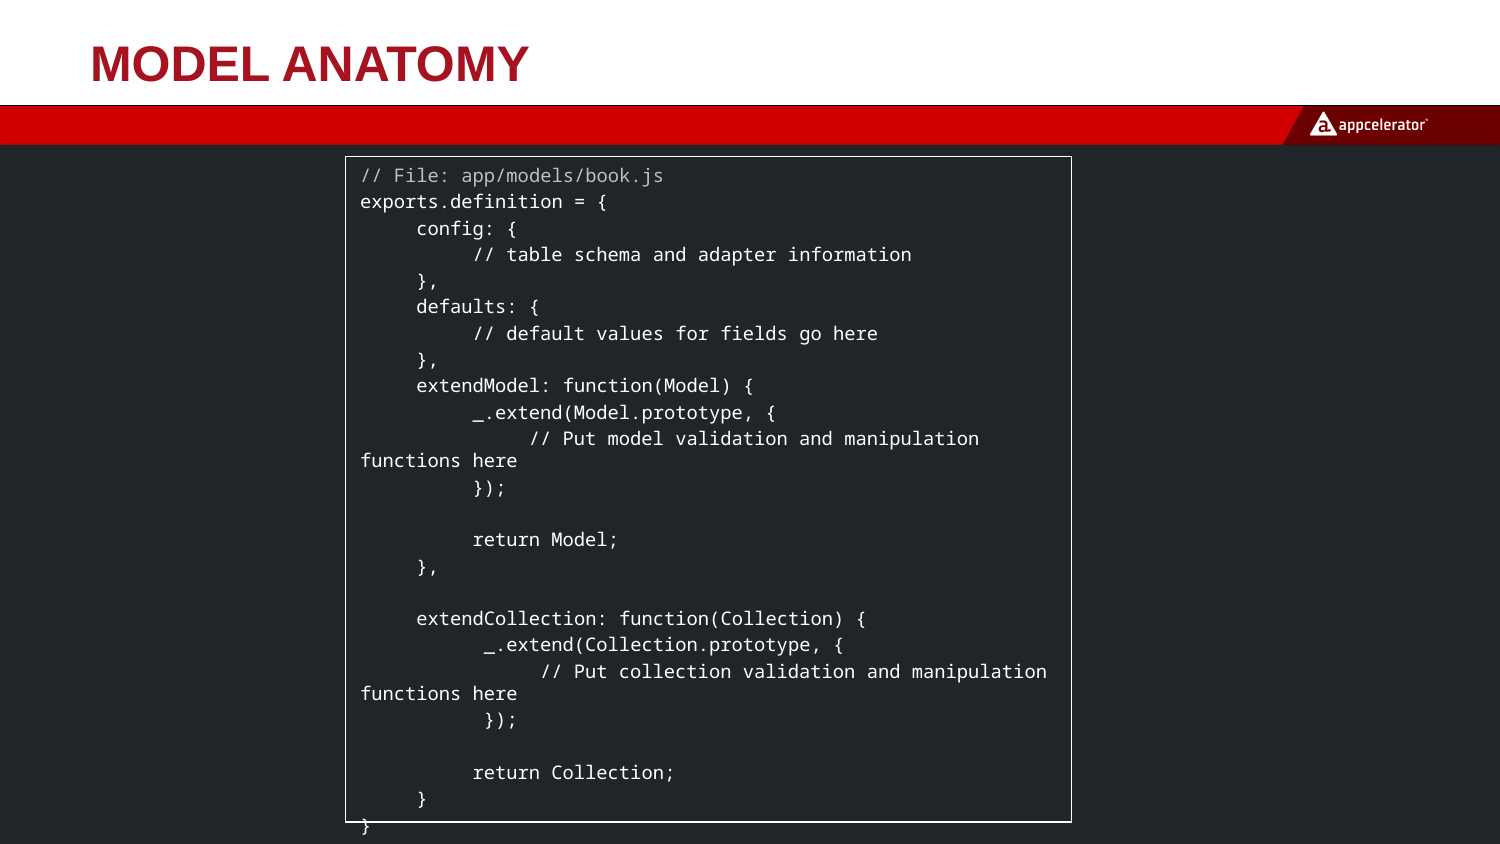

# Model Anatomy

// File: app/models/book.js
exports.definition = {
     config: {
          // table schema and adapter information
     },
     defaults: {
          // default values for fields go here
     },
     extendModel: function(Model) {
          _.extend(Model.prototype, {
               // Put model validation and manipulation functions here
          });

          return Model;
     },

     extendCollection: function(Collection) {
           _.extend(Collection.prototype, {
                // Put collection validation and manipulation functions here
           });

          return Collection;
     }
}